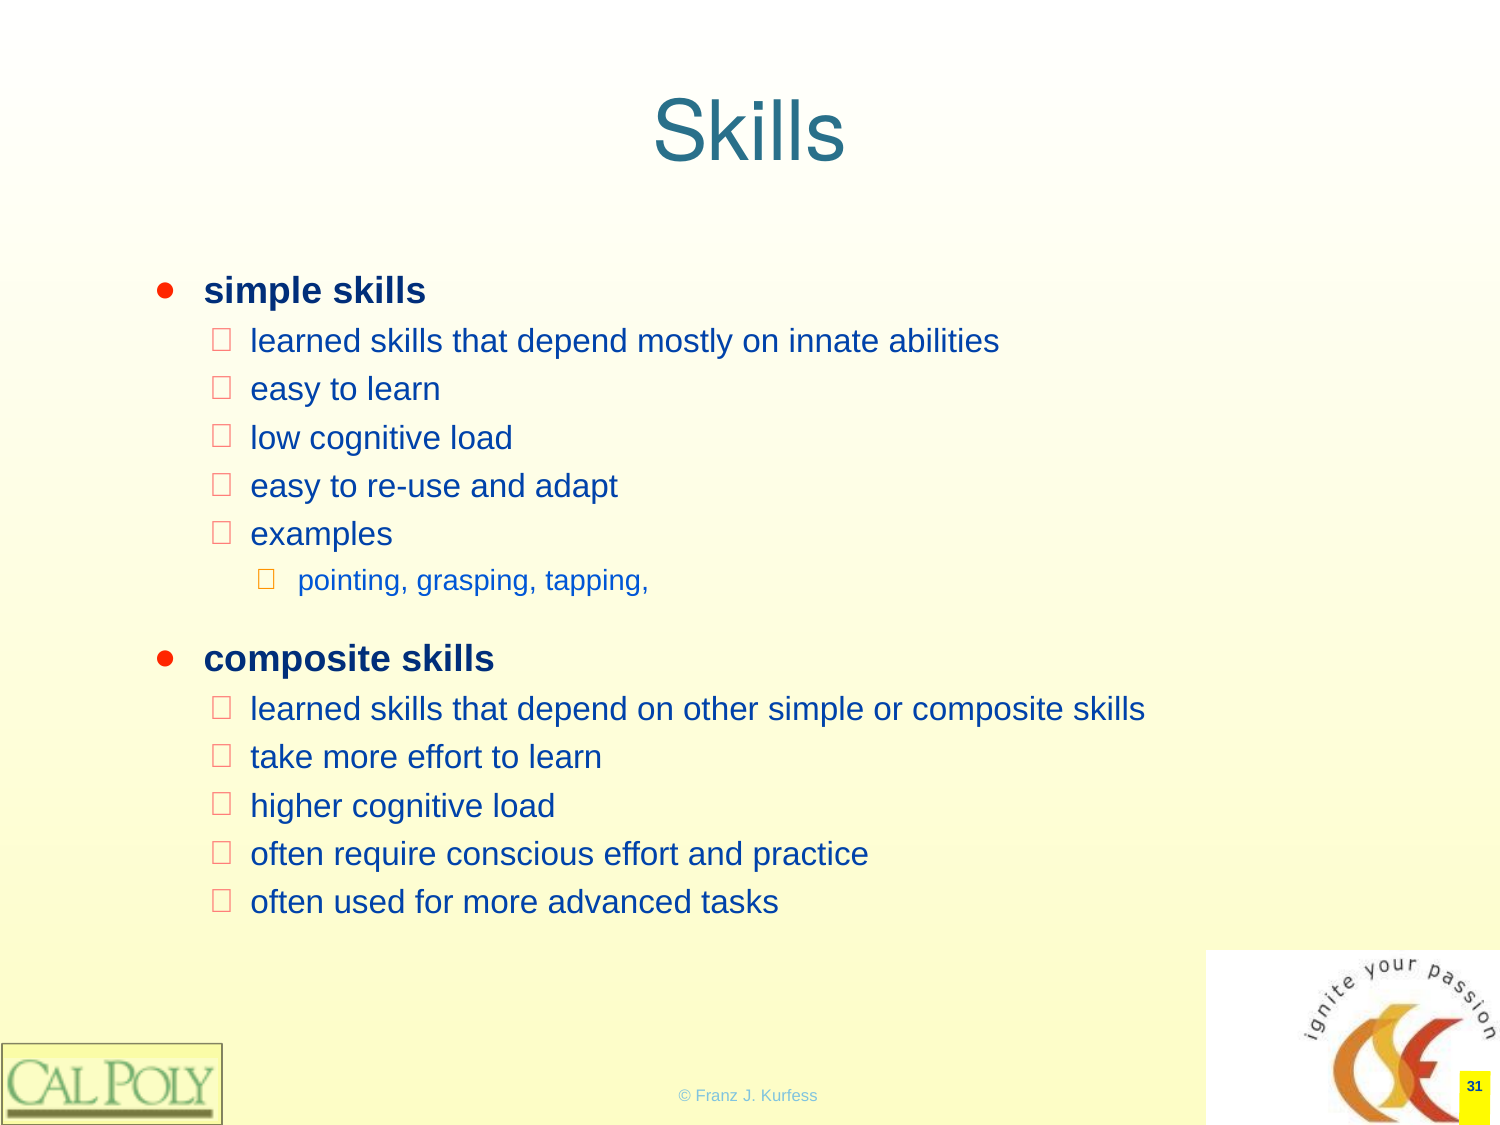

# Skills
simple skills
learned skills that depend mostly on innate abilities
easy to learn
low cognitive load
easy to re-use and adapt
examples
pointing, grasping, tapping,
composite skills
learned skills that depend on other simple or composite skills
take more effort to learn
higher cognitive load
often require conscious effort and practice
often used for more advanced tasks
31